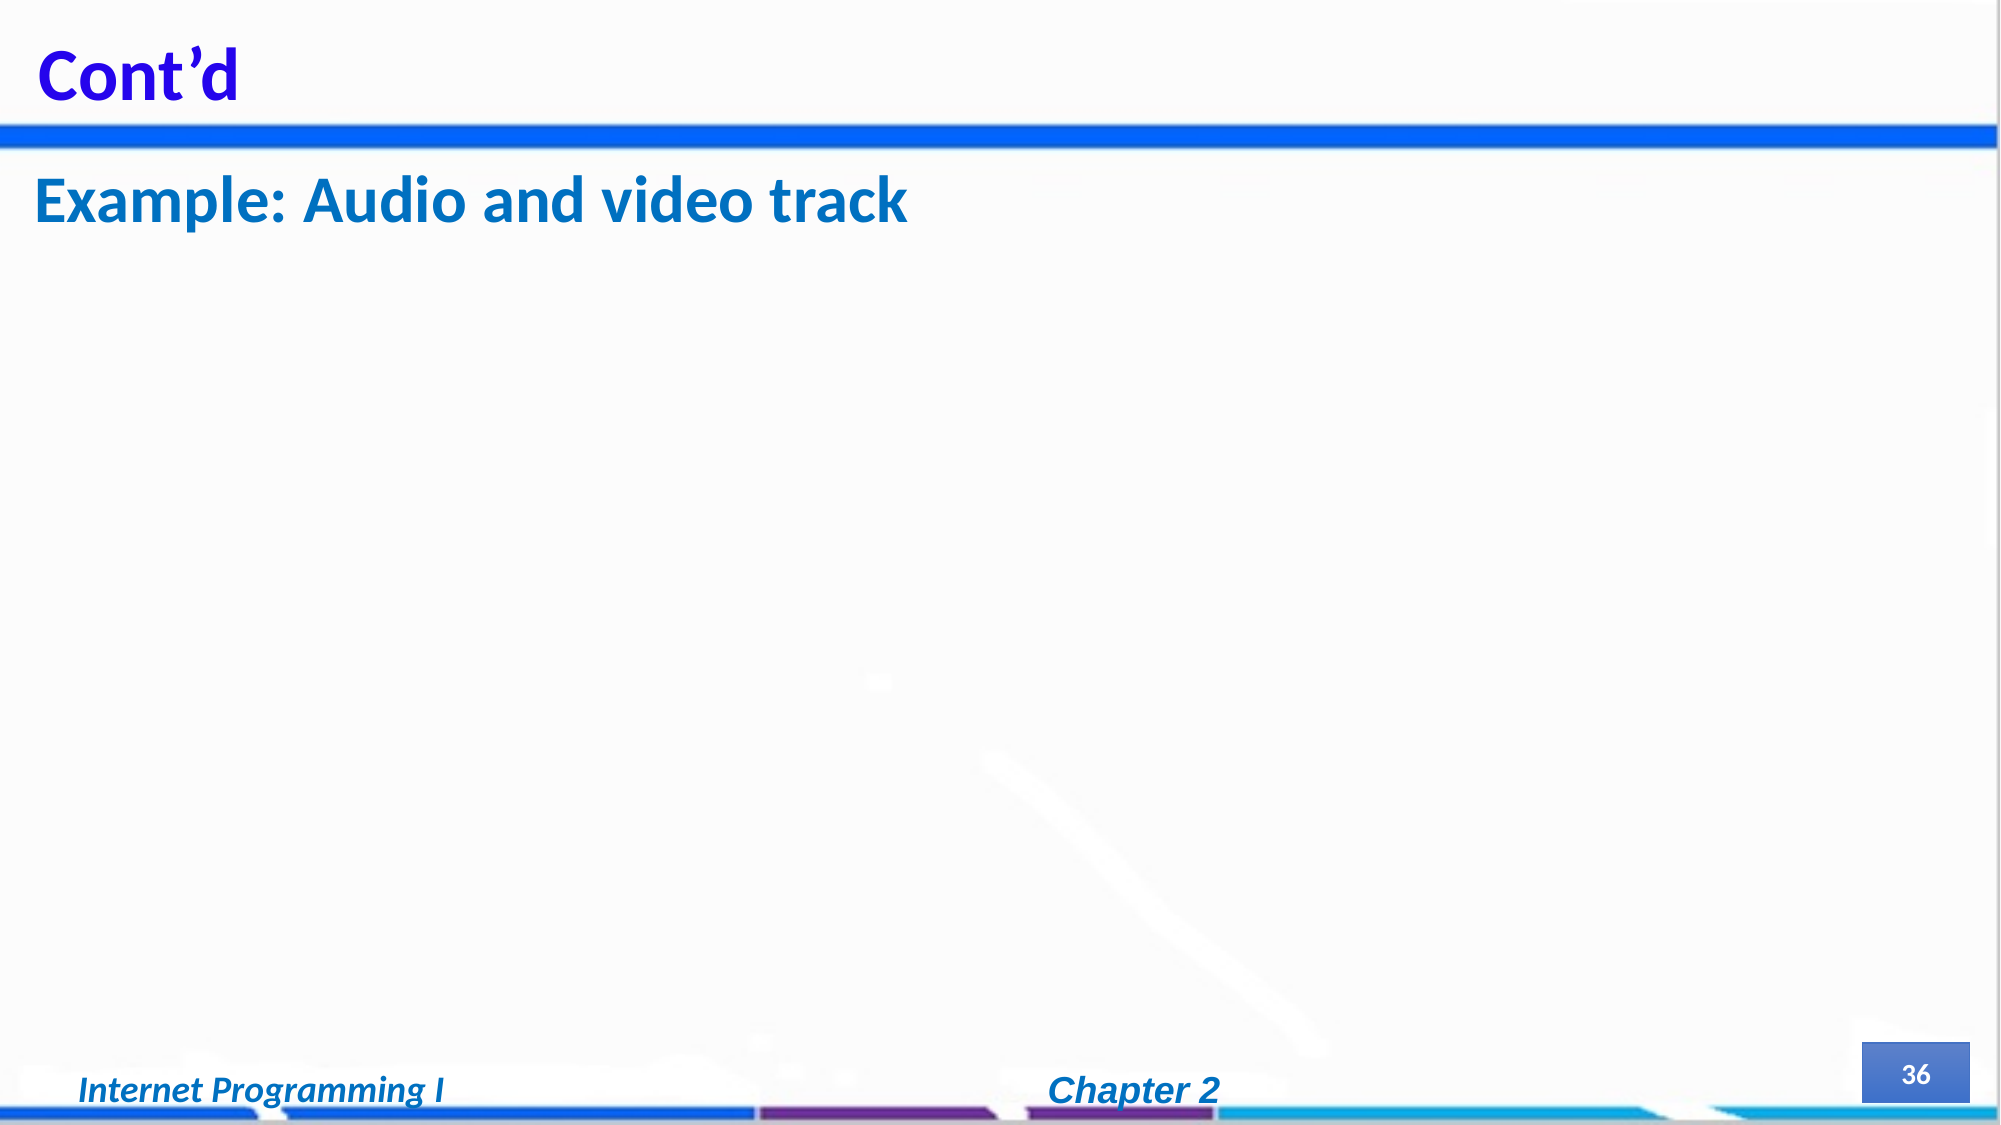

# Cont’d
Example: Audio and video track
36
Internet Programming I
Chapter 2